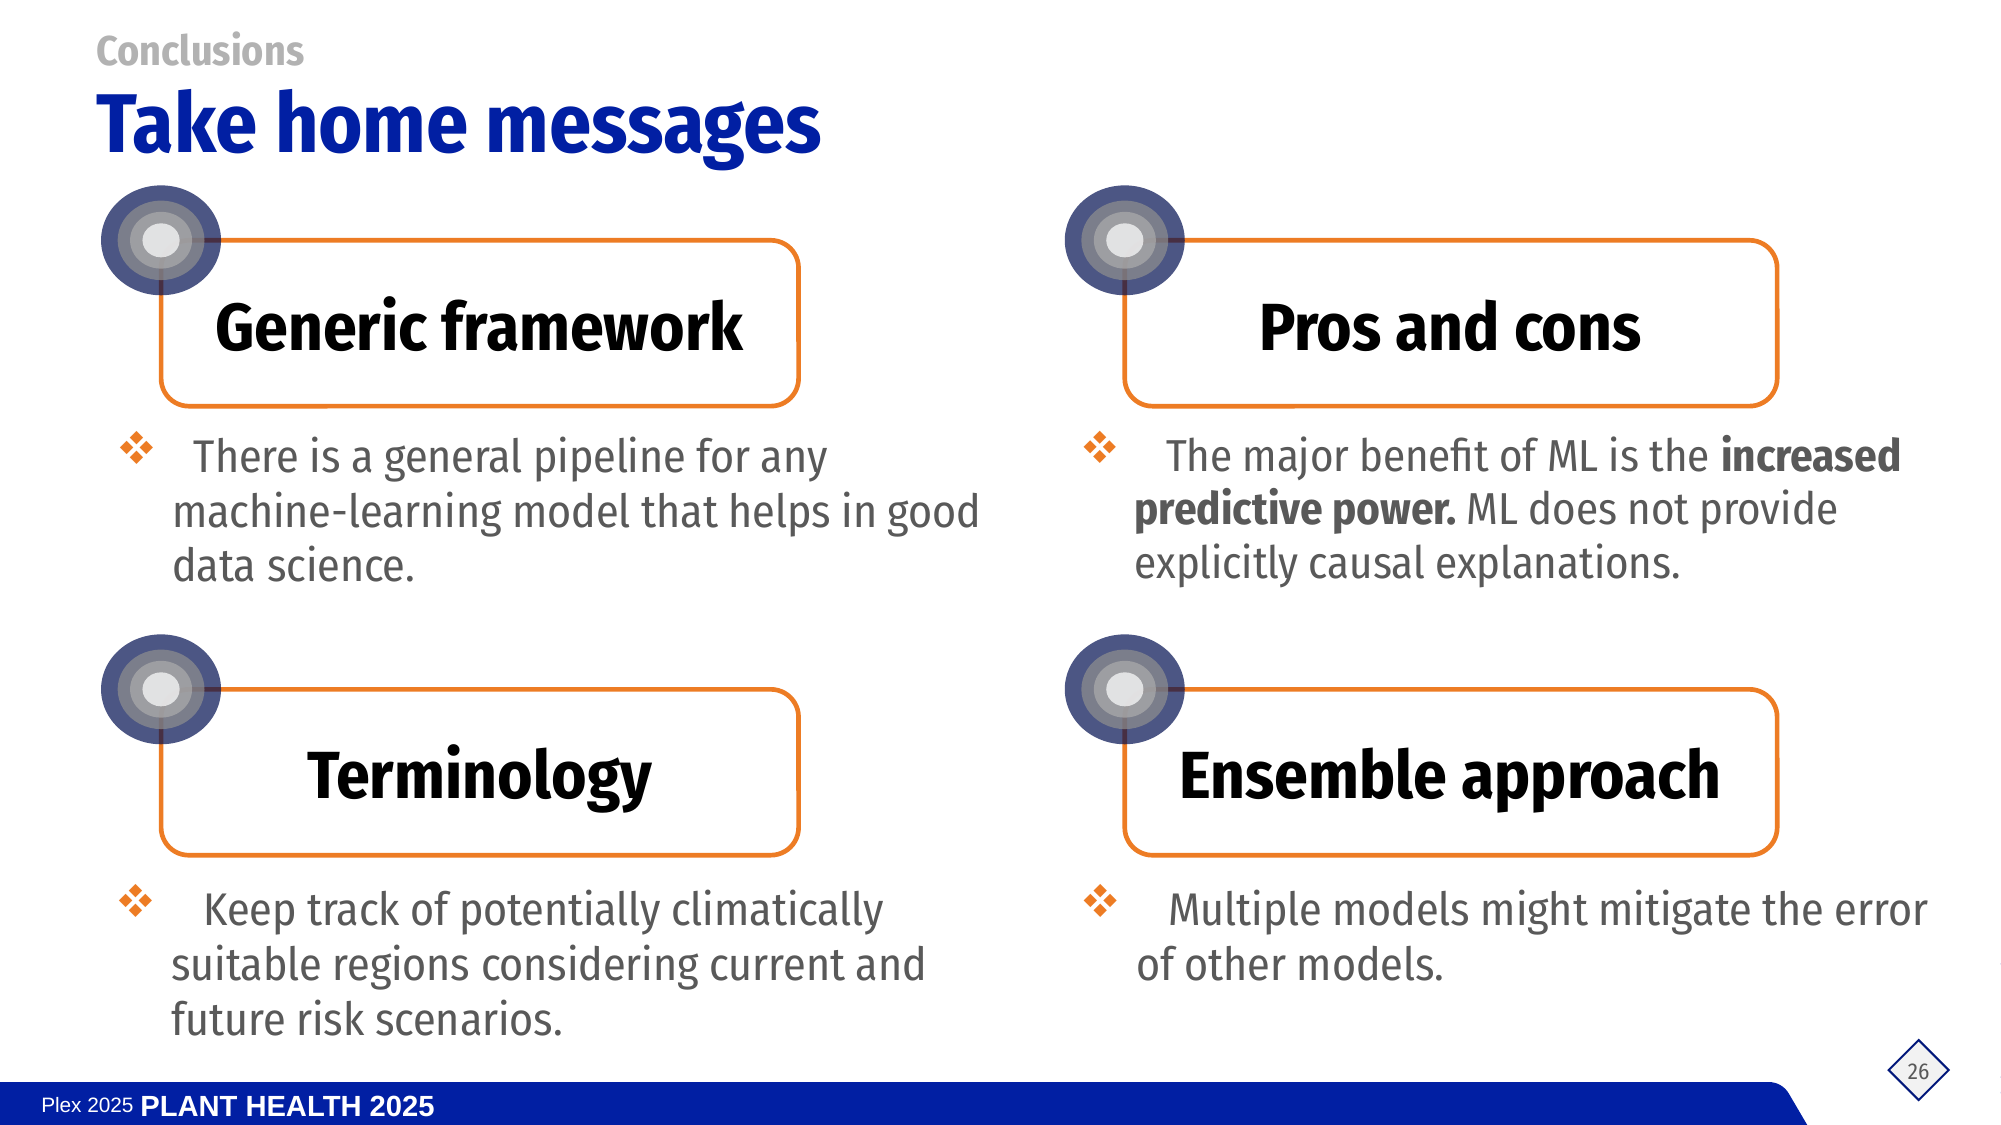

Conclusions
# Take home messages

Generic framework
Pros and cons
  There is a general pipeline for any machine-learning model that helps in good data science.
   The major benefit of ML is the increased predictive power. ML does not provide explicitly causal explanations.

Terminology
Ensemble approach
   Keep track of potentially climatically suitable regions considering current and future risk scenarios.
   Multiple models might mitigate the error of other models.

26
PLANT HEALTH 2025
Plex 2025